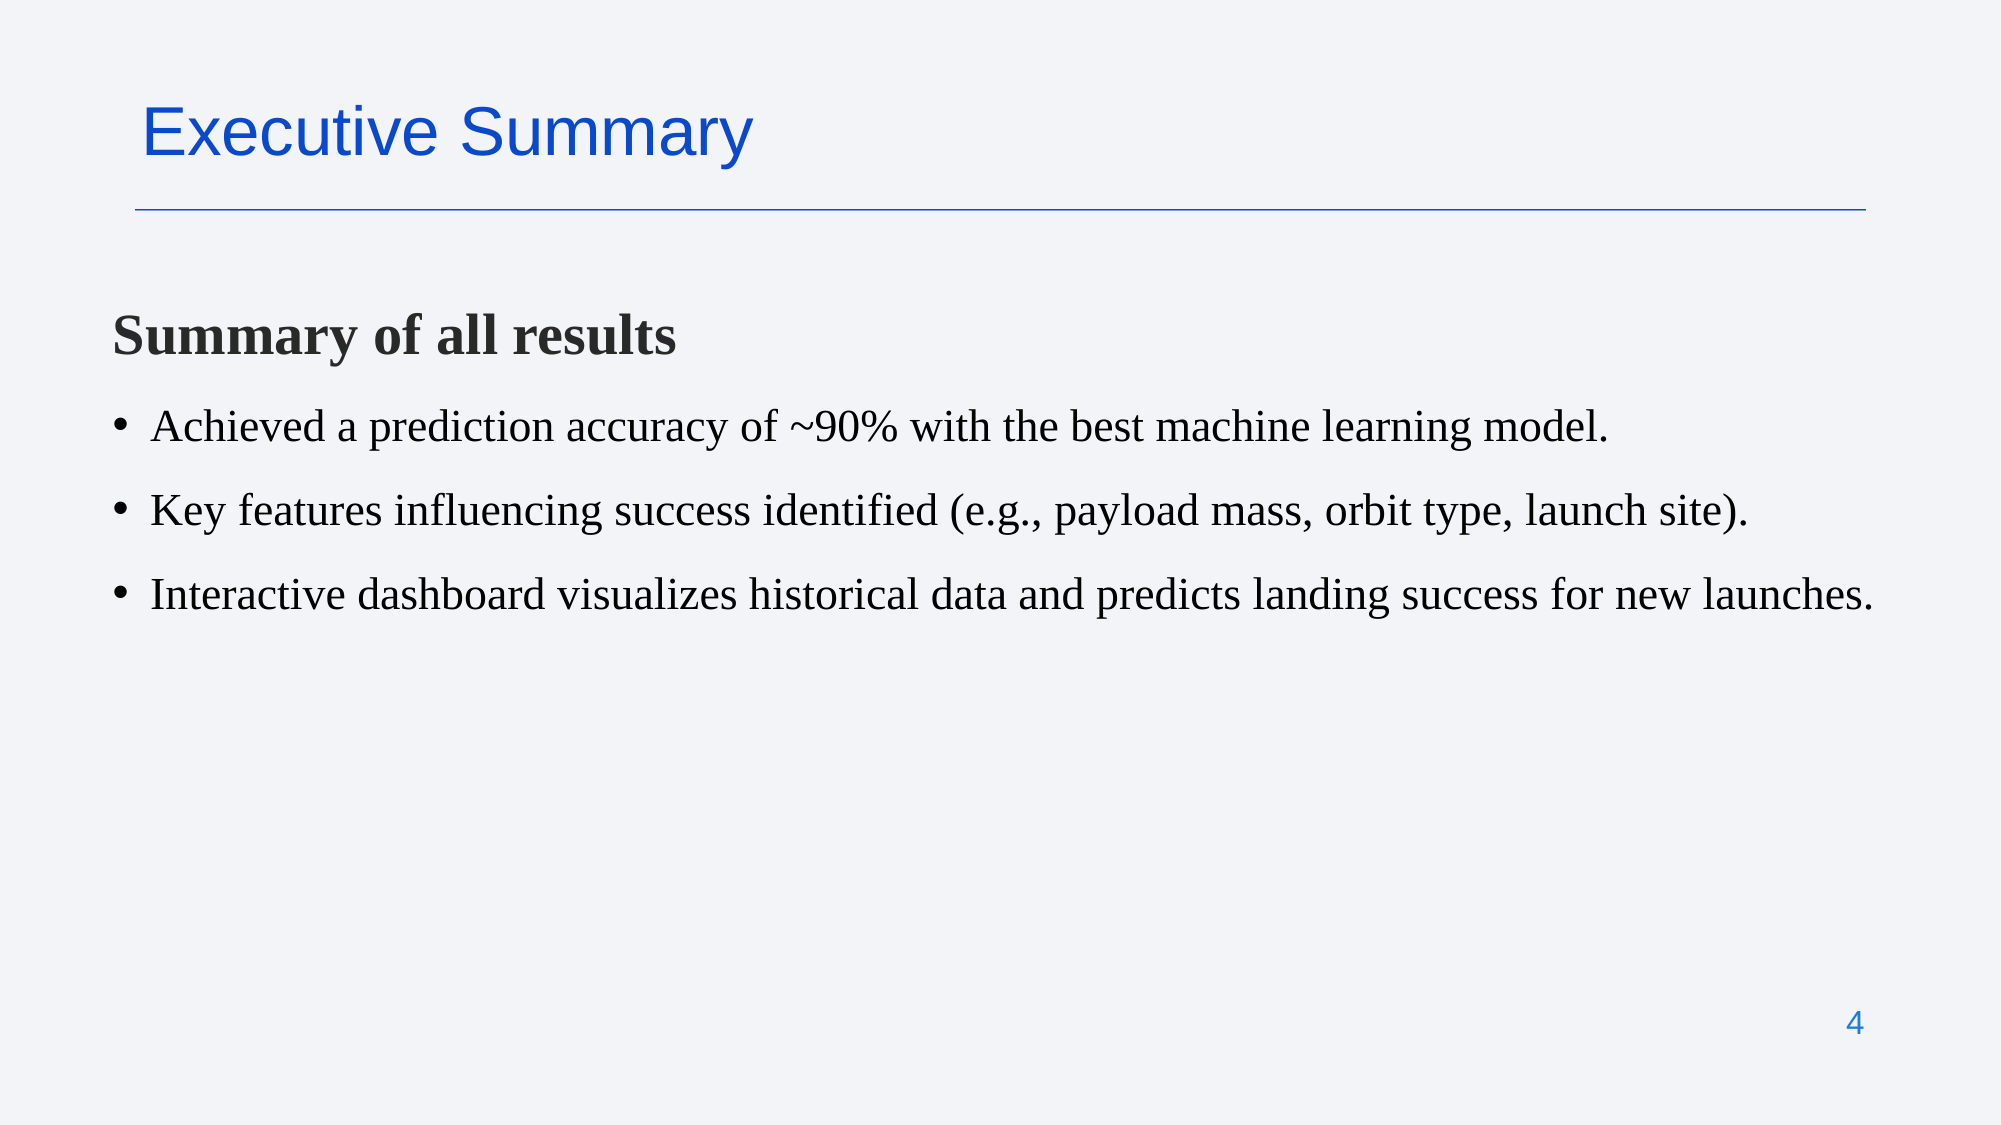

Executive Summary
Summary of all results
Achieved a prediction accuracy of ~90% with the best machine learning model.
Key features influencing success identified (e.g., payload mass, orbit type, launch site).
Interactive dashboard visualizes historical data and predicts landing success for new launches.
4